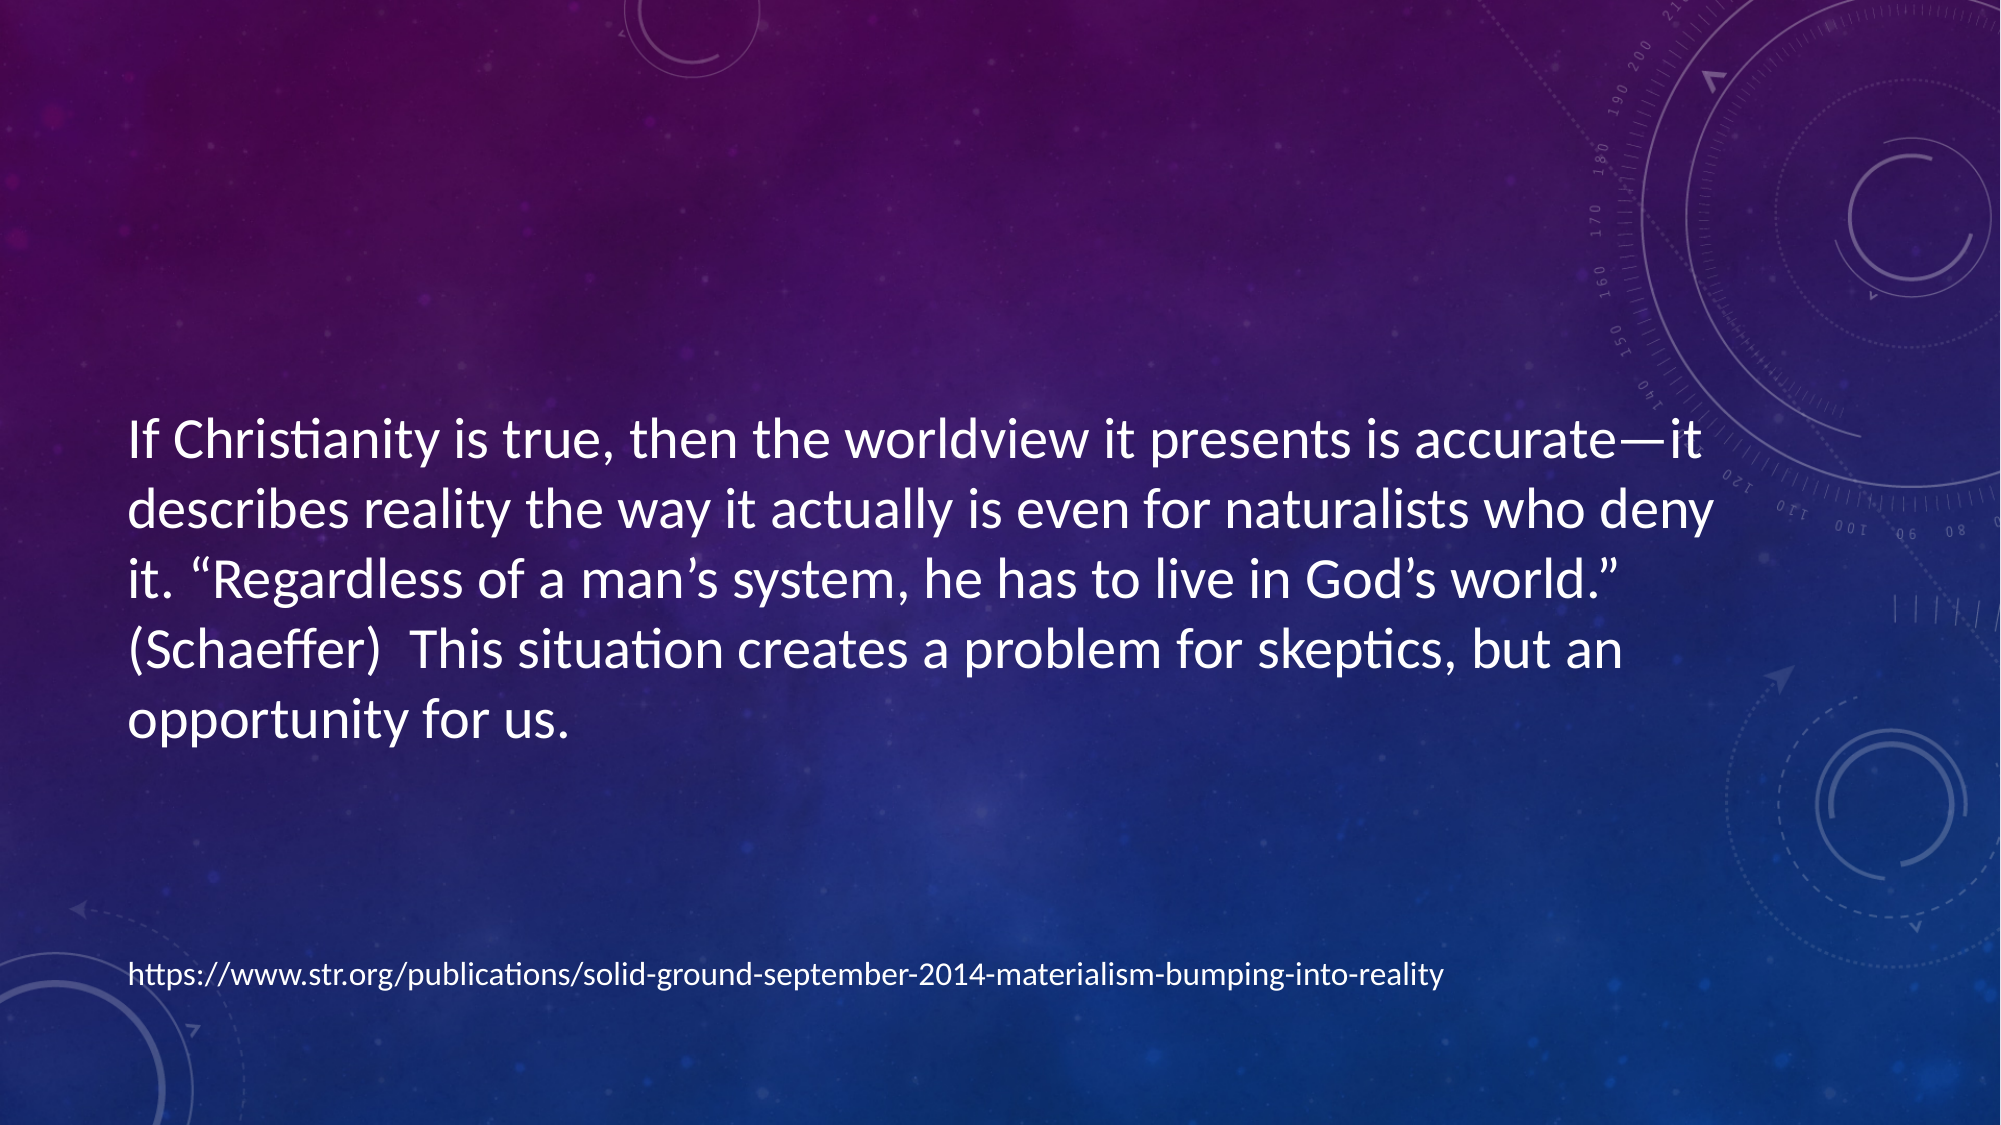

#

If Christianity is true, then the worldview it presents is accurate—it describes reality the way it actually is even for naturalists who deny it. “Regardless of a man’s system, he has to live in God’s world.” (Schaeffer)  This situation creates a problem for skeptics, but an opportunity for us.

https://www.str.org/publications/solid-ground-september-2014-materialism-bumping-into-reality